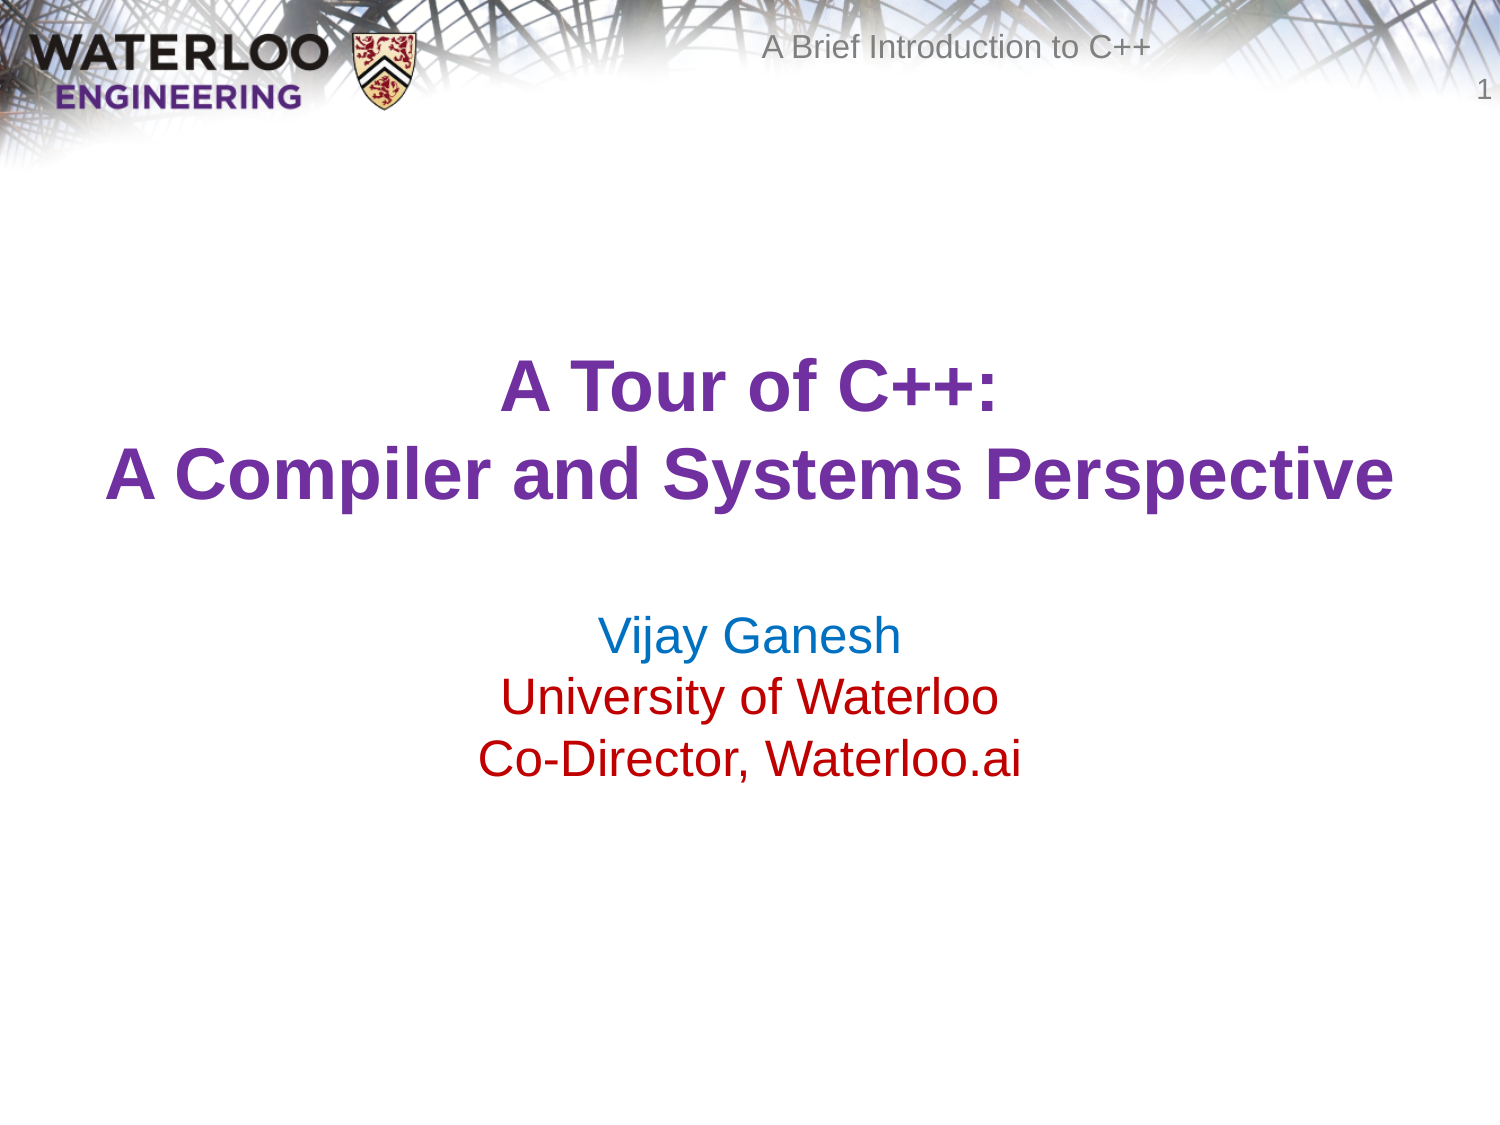

# A Tour of C++: A Compiler and Systems Perspective Vijay Ganesh University of Waterloo Co-Director, Waterloo.ai